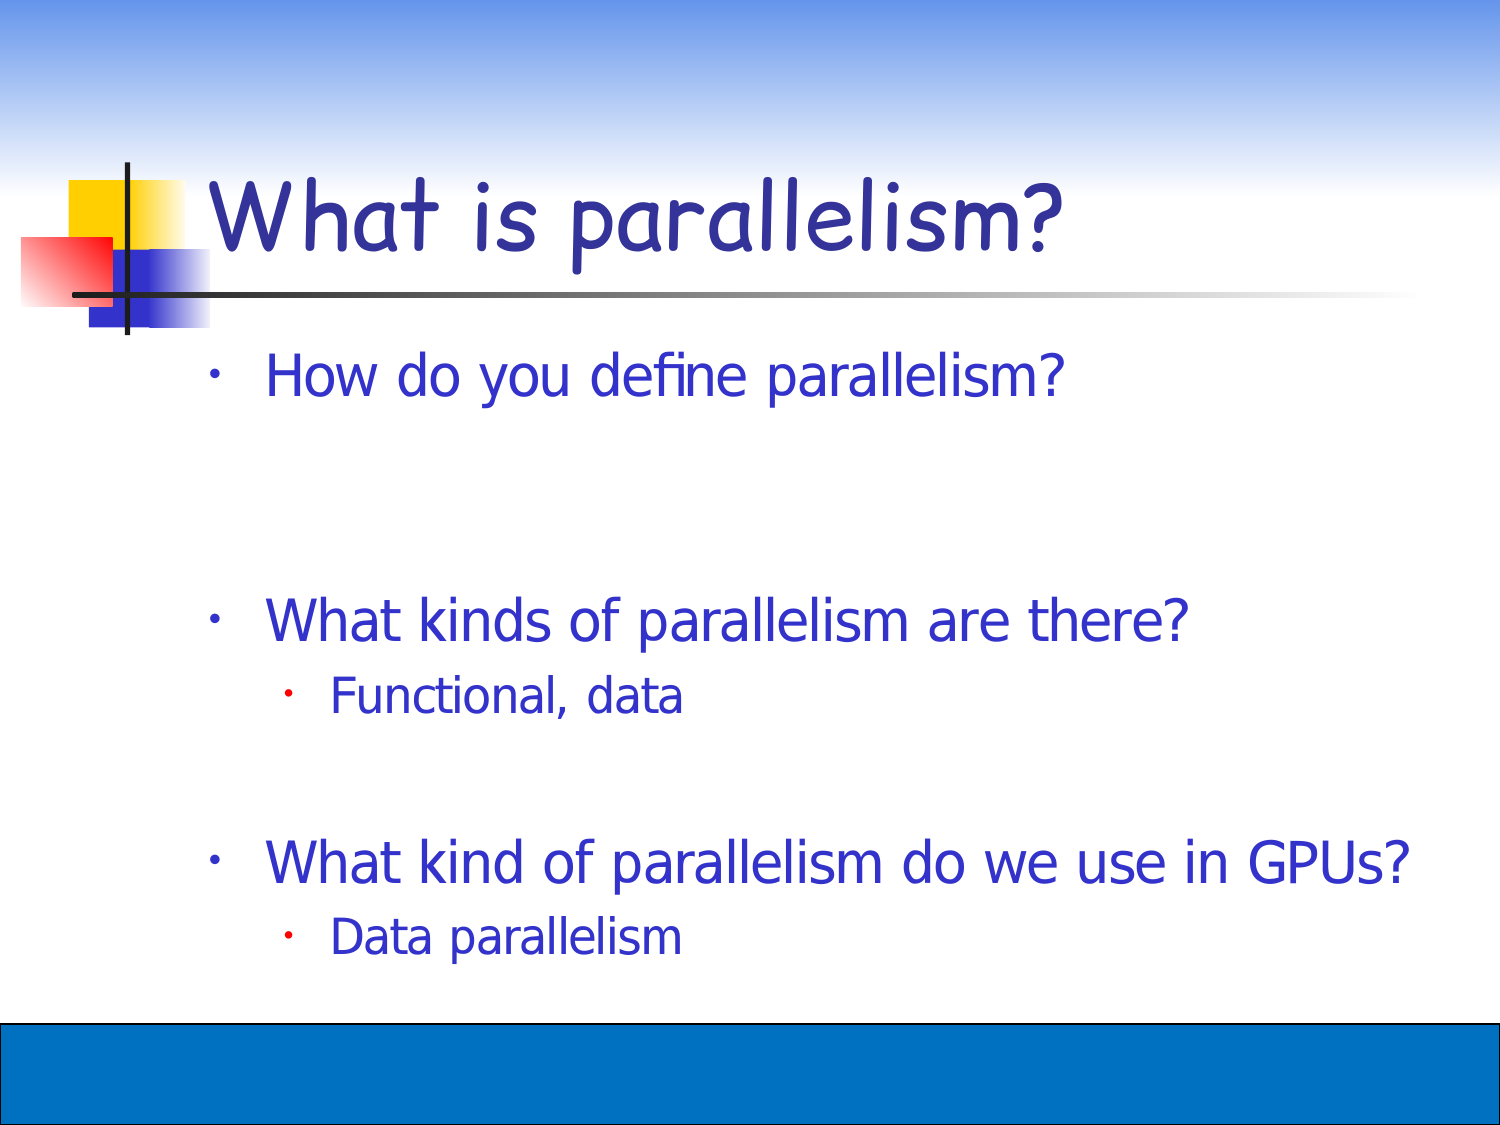

# What is parallelism?
How do you define parallelism?

What kinds of parallelism are there?
Functional, data

What kind of parallelism do we use in GPUs?
Data parallelism